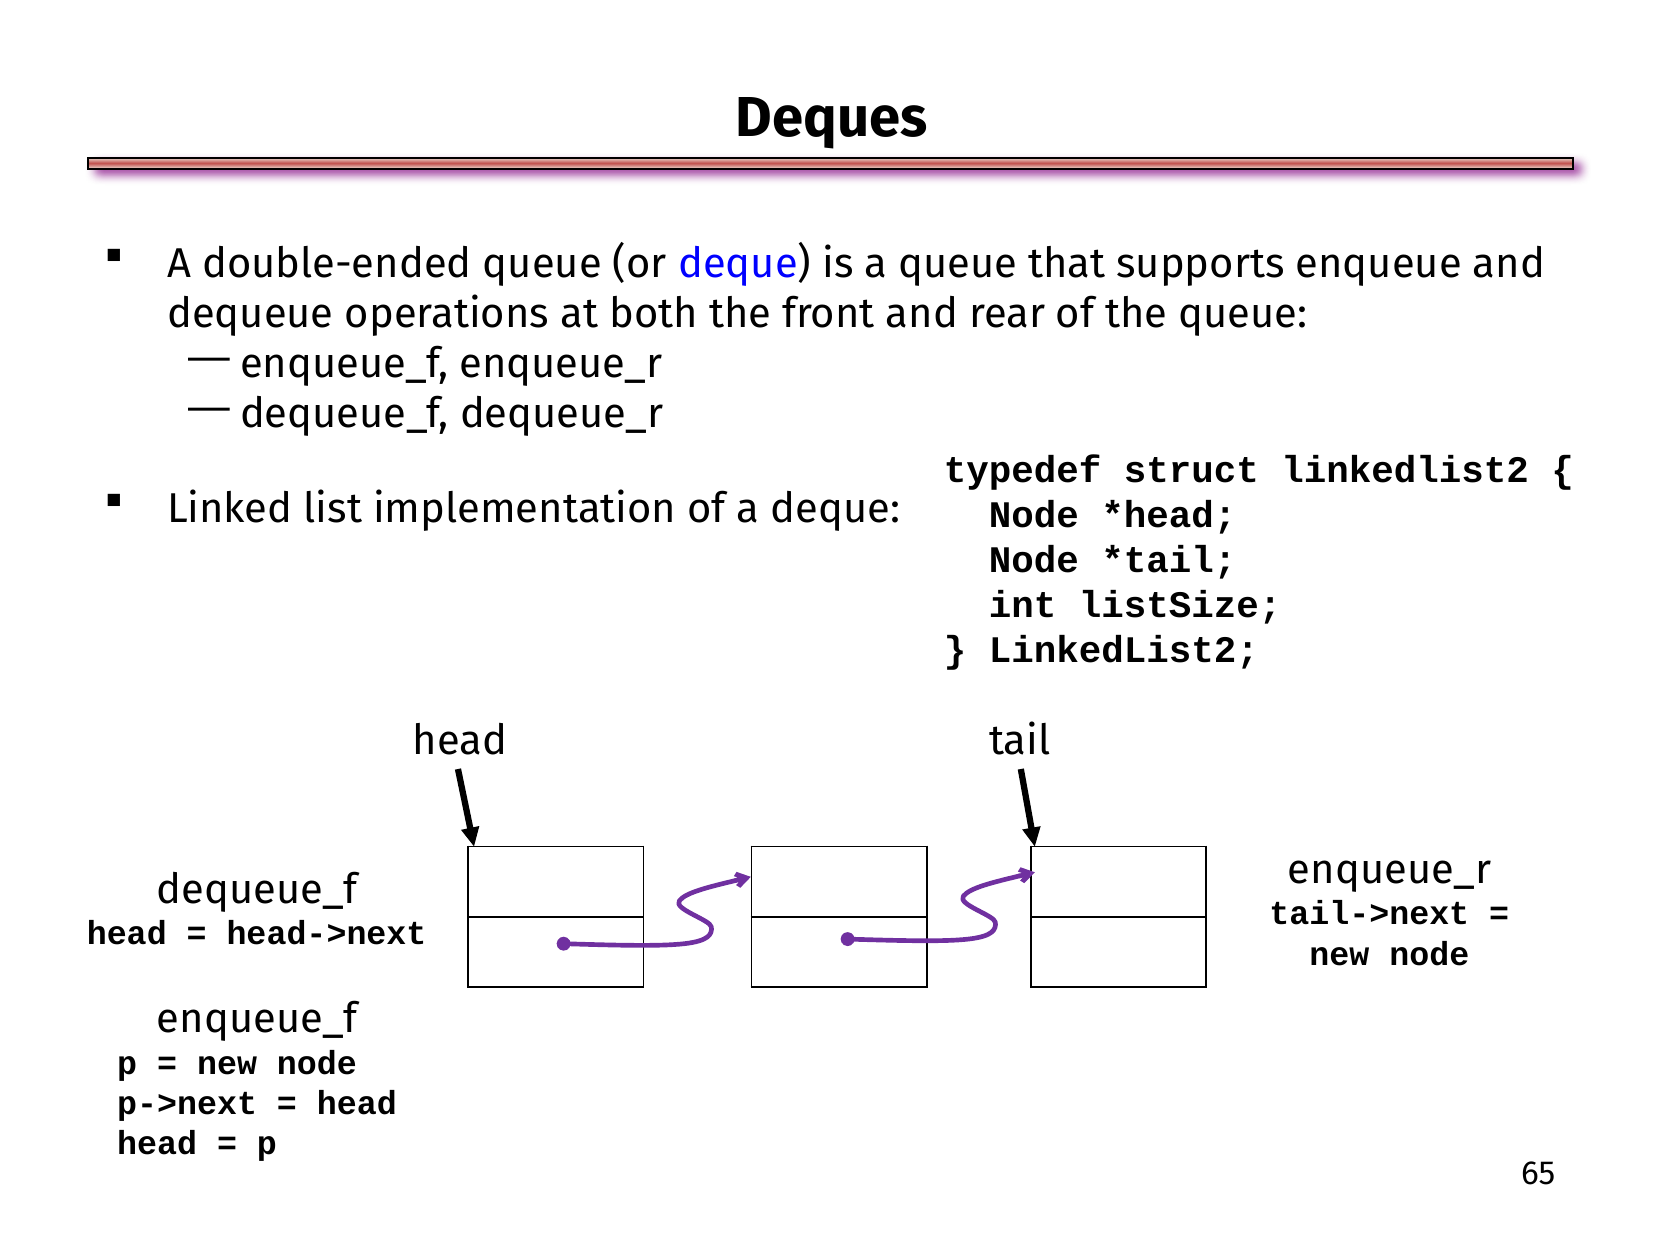

Deques

A double-ended queue (or deque) is a queue that supports enqueue and dequeue operations at both the front and rear of the queue:
enqueue_f, enqueue_r
dequeue_f, dequeue_r

Linked list implementation of a deque:
typedef struct linkedlist2 {
  Node *head;
  Node *tail;
  int listSize;
} LinkedList2;
head
tail

enqueue_r
tail->next =
  new node
|  |
| --- |
|  |
|  |
| --- |
|  |
|  |
| --- |
|  |
dequeue_f
head = head->next

enqueue_f
p = new node
p->next = head
head = p
65